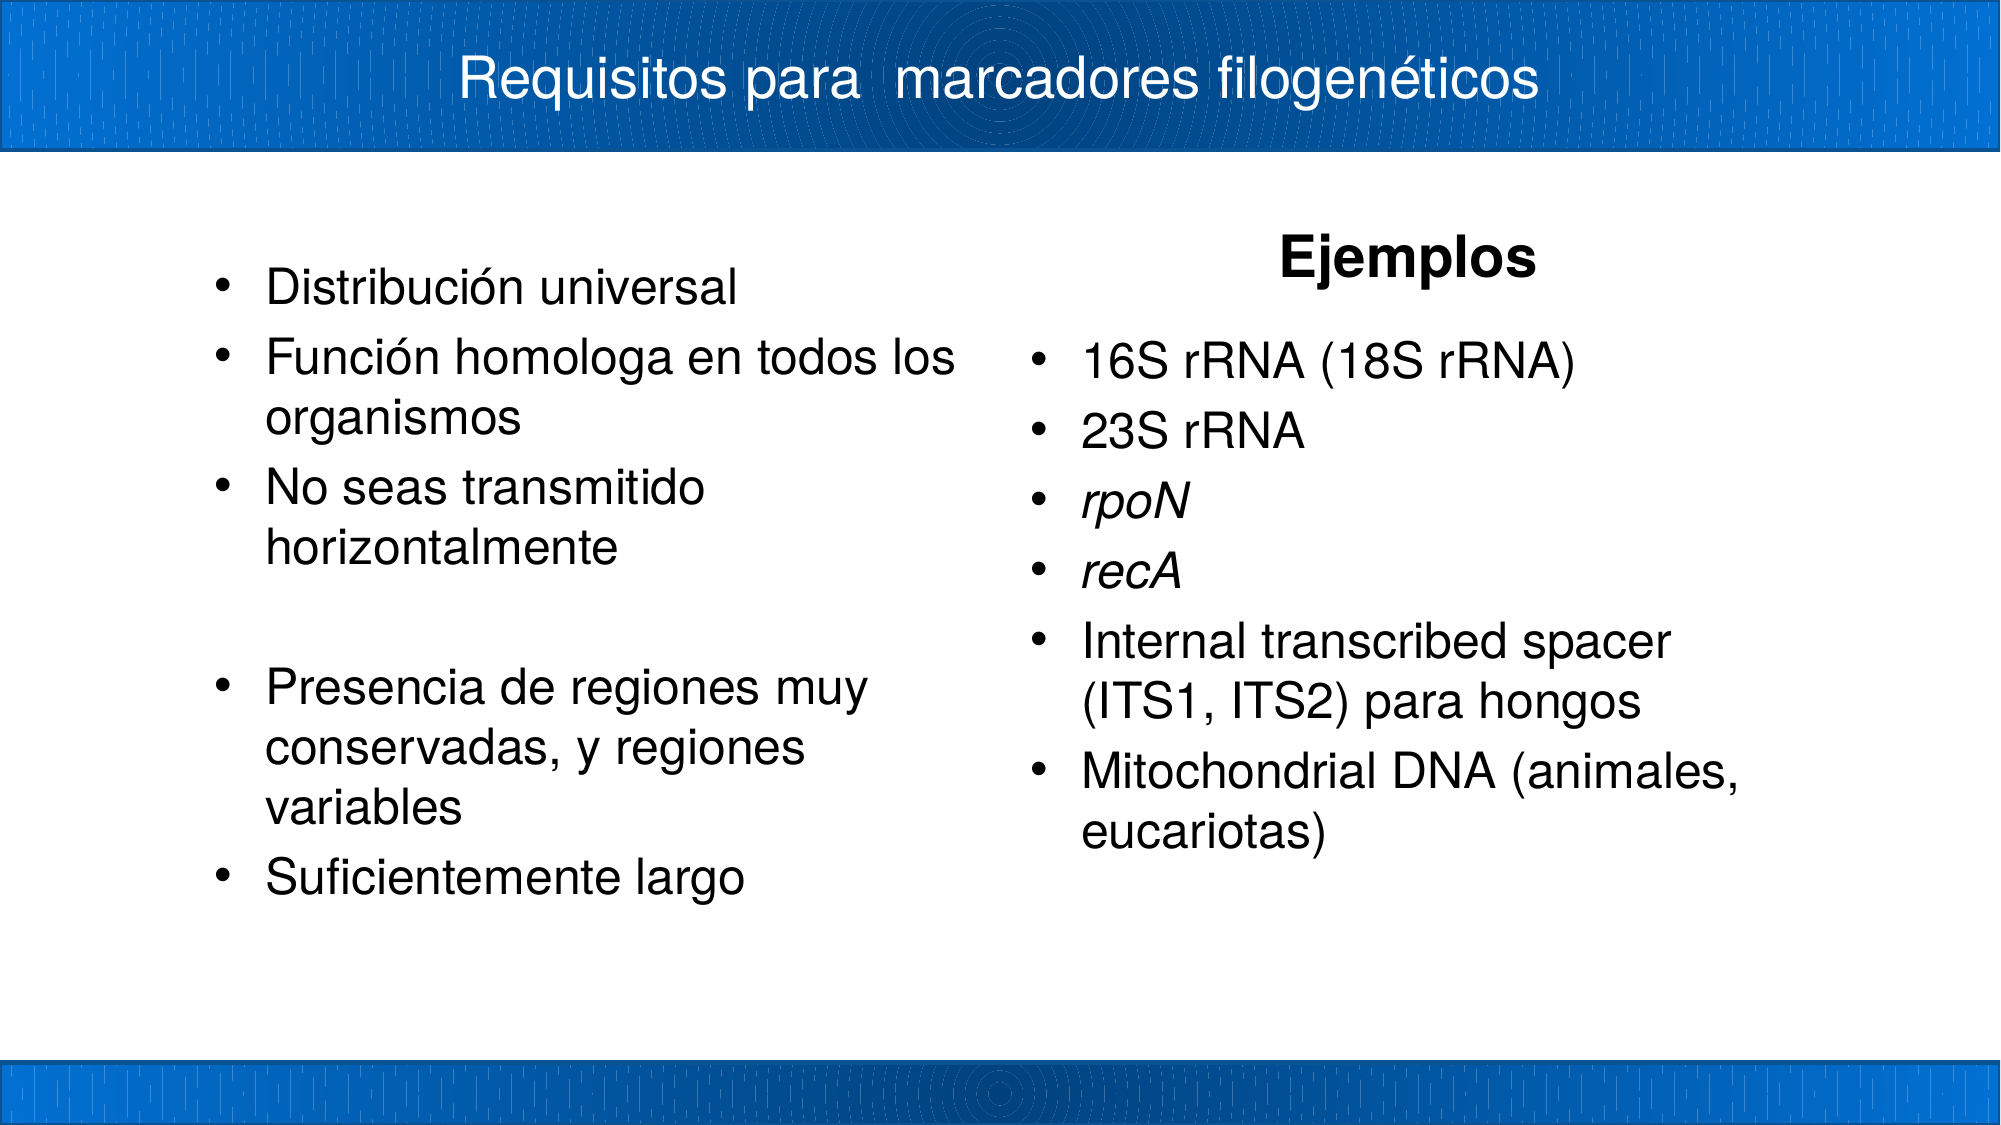

# Requisitos para  marcadores filogenéticos

Distribución universal
Función homologa en todos los organismos
No seas transmitido horizontalmente

Presencia de regiones muy conservadas, y regiones variables
Suficientemente largo
Ejemplos

16S rRNA (18S rRNA)
23S rRNA
rpoN
recA
Internal transcribed spacer (ITS1, ITS2) para hongos
Mitochondrial DNA (animales, eucariotas)